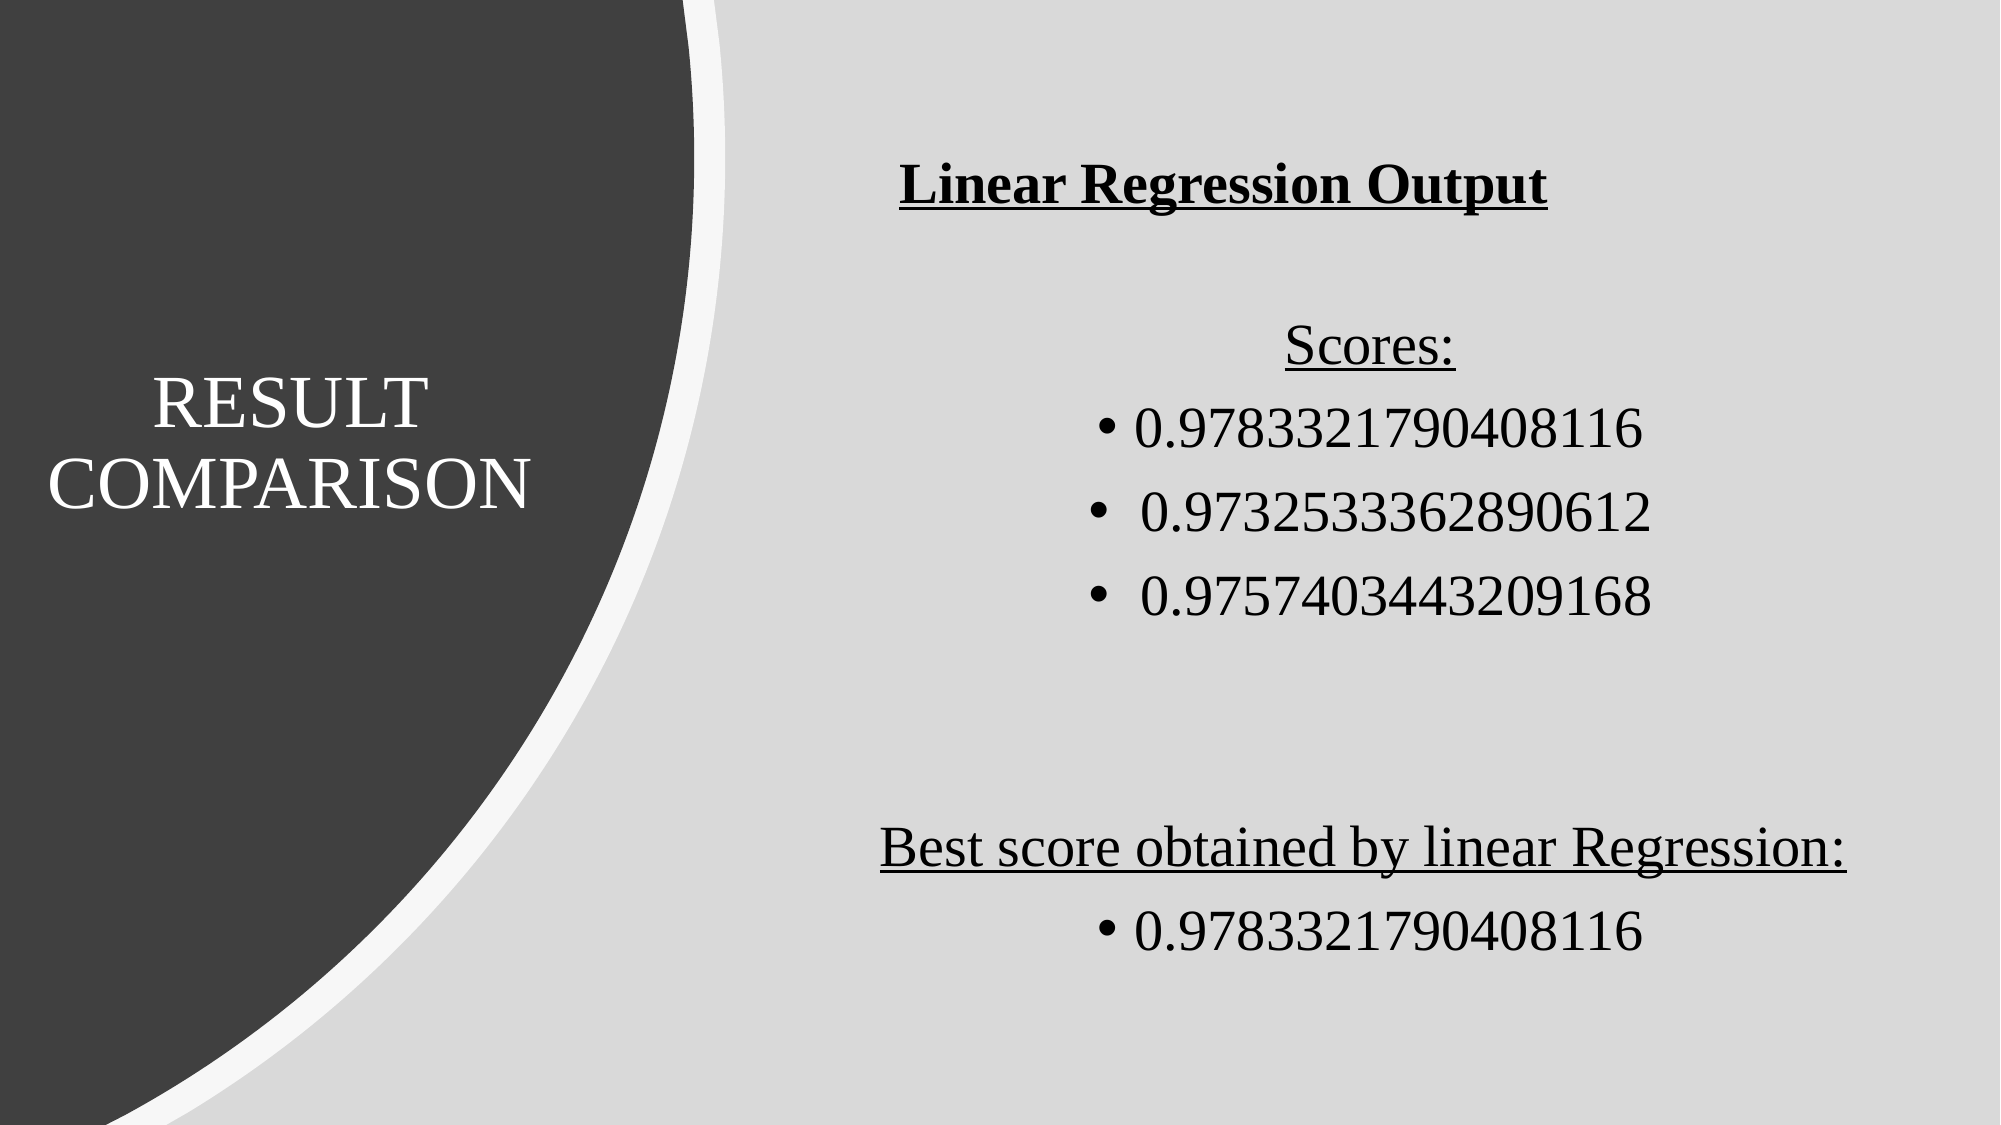

Linear Regression Output
Scores:
0.9783321790408116
 0.9732533362890612
 0.9757403443209168

Best score obtained by linear Regression:
0.9783321790408116
# RESULT COMPARISON